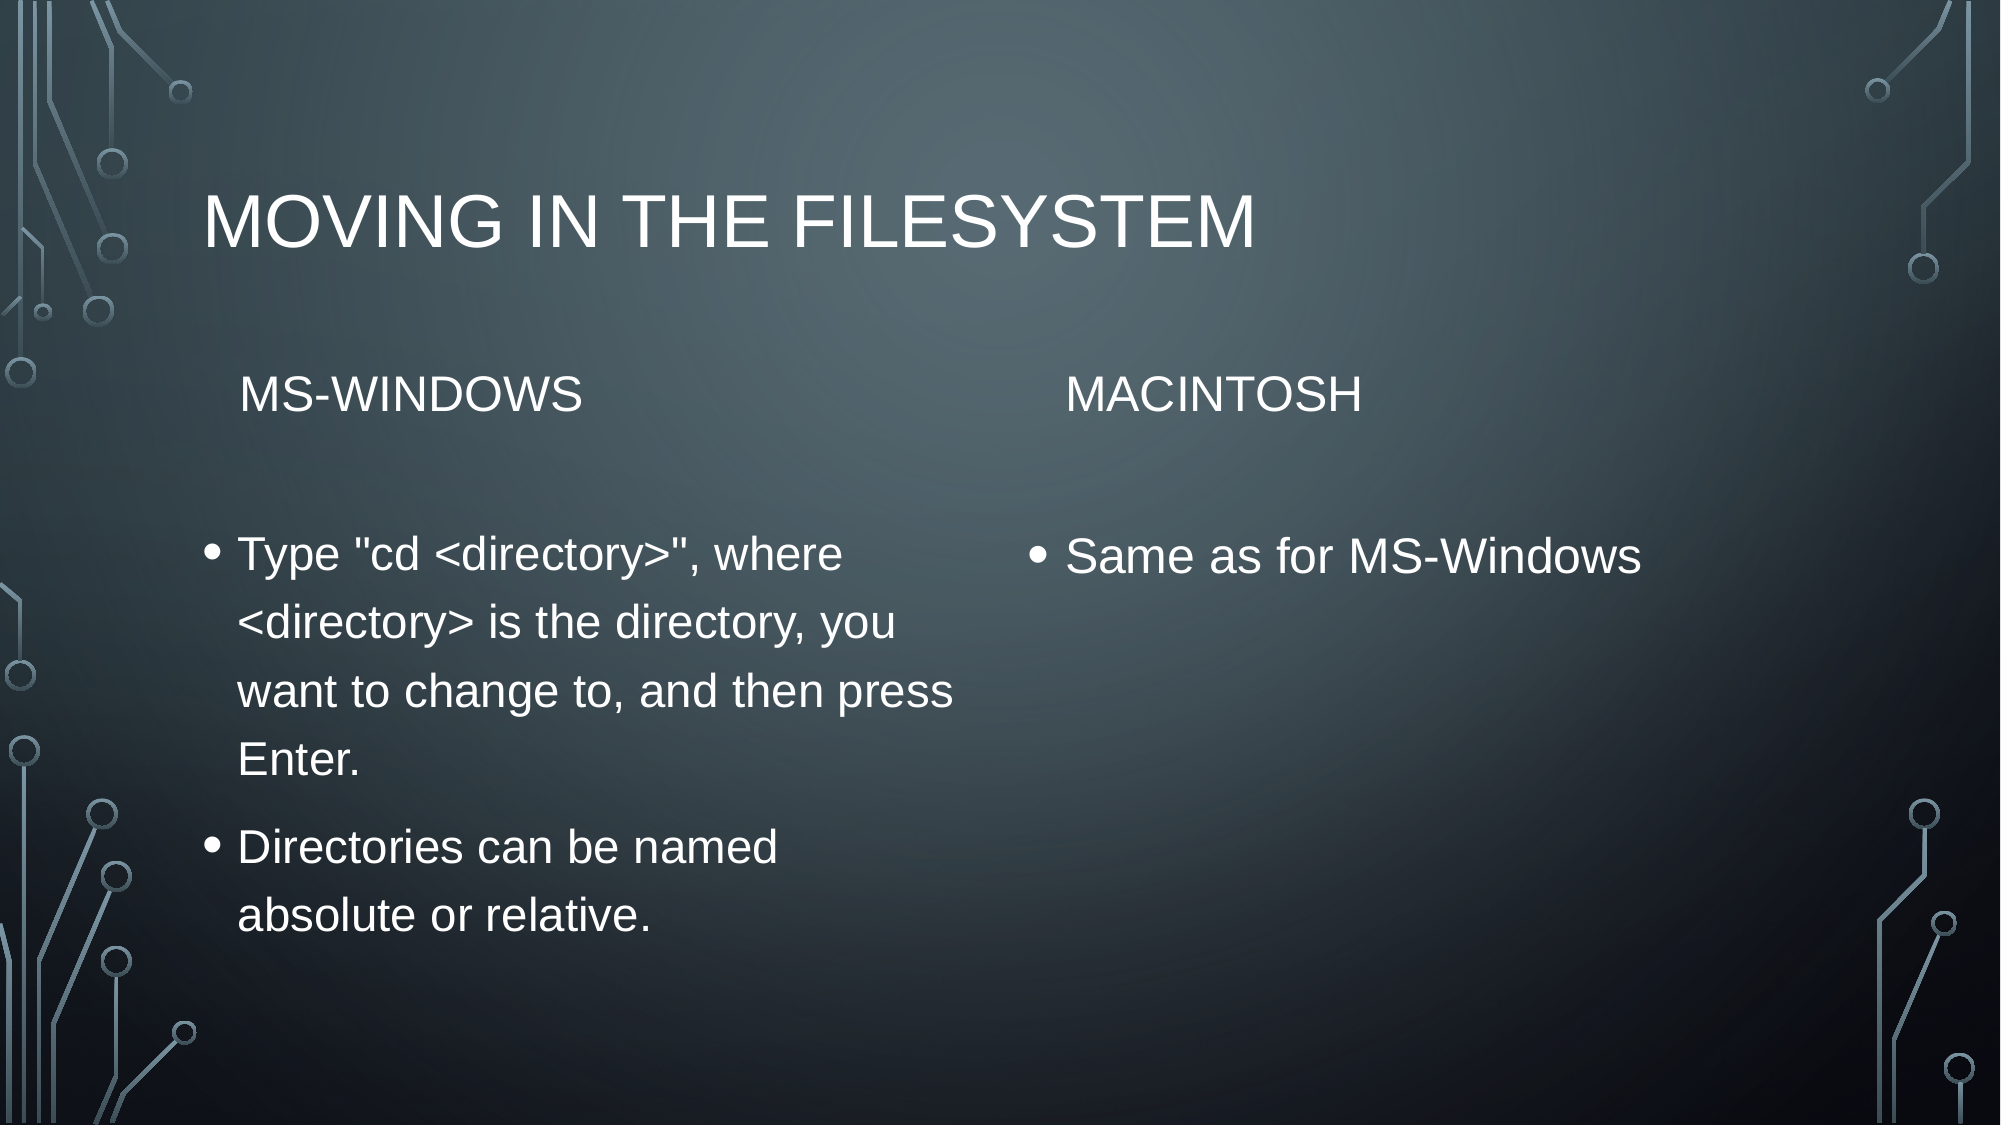

# Moving in the Filesystem
Macintosh

MS-Windows

Type "cd <directory>", where <directory> is the directory, you want to change to, and then press Enter.
Directories can be named absolute or relative.
Same as for MS-Windows